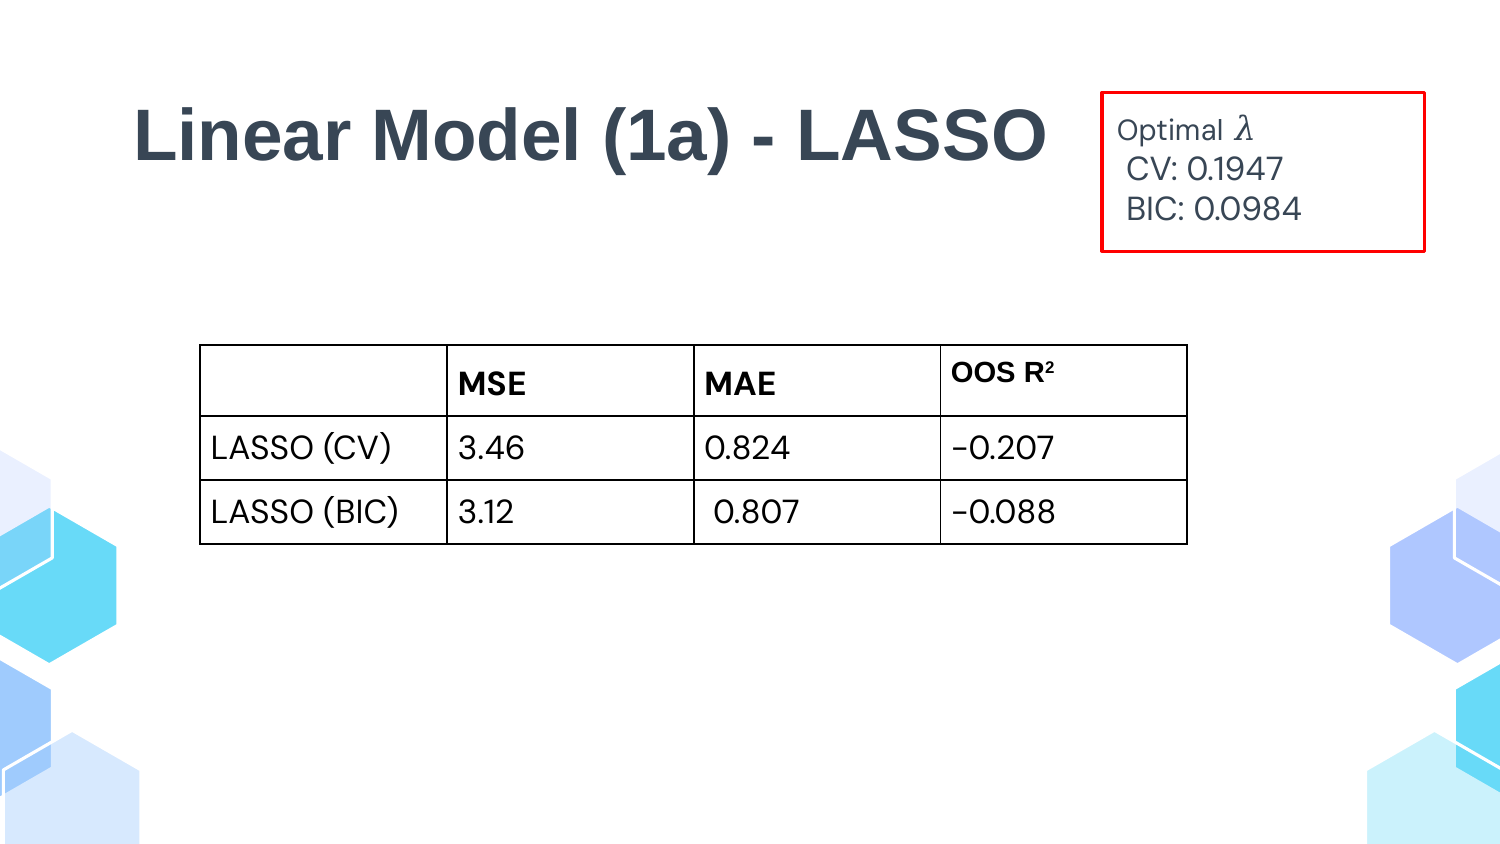

# Linear Model (1a) - LASSO
Optimal 𝜆
 CV: 0.1947
 BIC: 0.0984

|  | MSE | MAE | OOS R2 |
| --- | --- | --- | --- |
| LASSO (CV) | 3.46 | 0.824 | -0.207 |
| LASSO (BIC) | 3.12 | 0.807 | -0.088 |